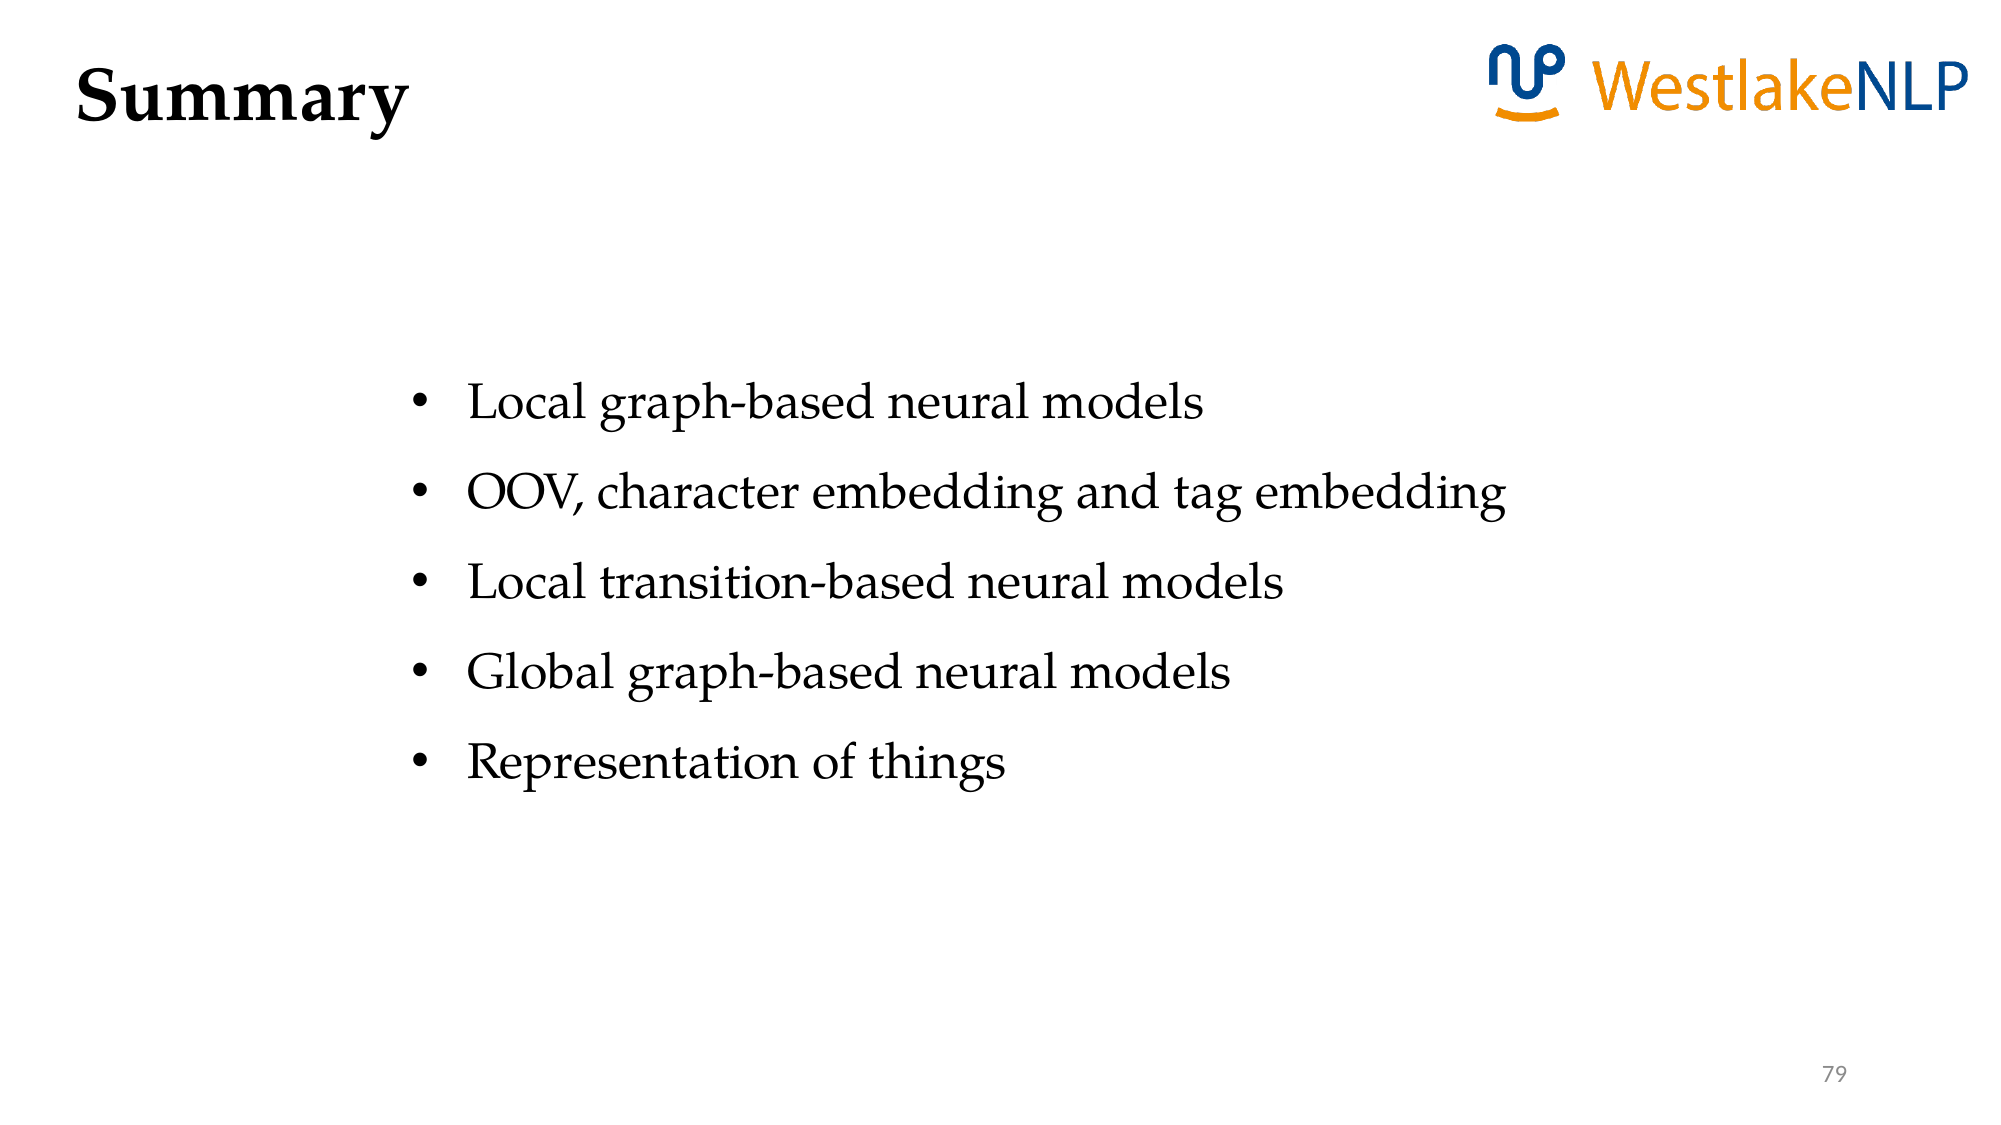

Summary
Local graph-based neural models
OOV, character embedding and tag embedding
Local transition-based neural models
Global graph-based neural models
Representation of things
79